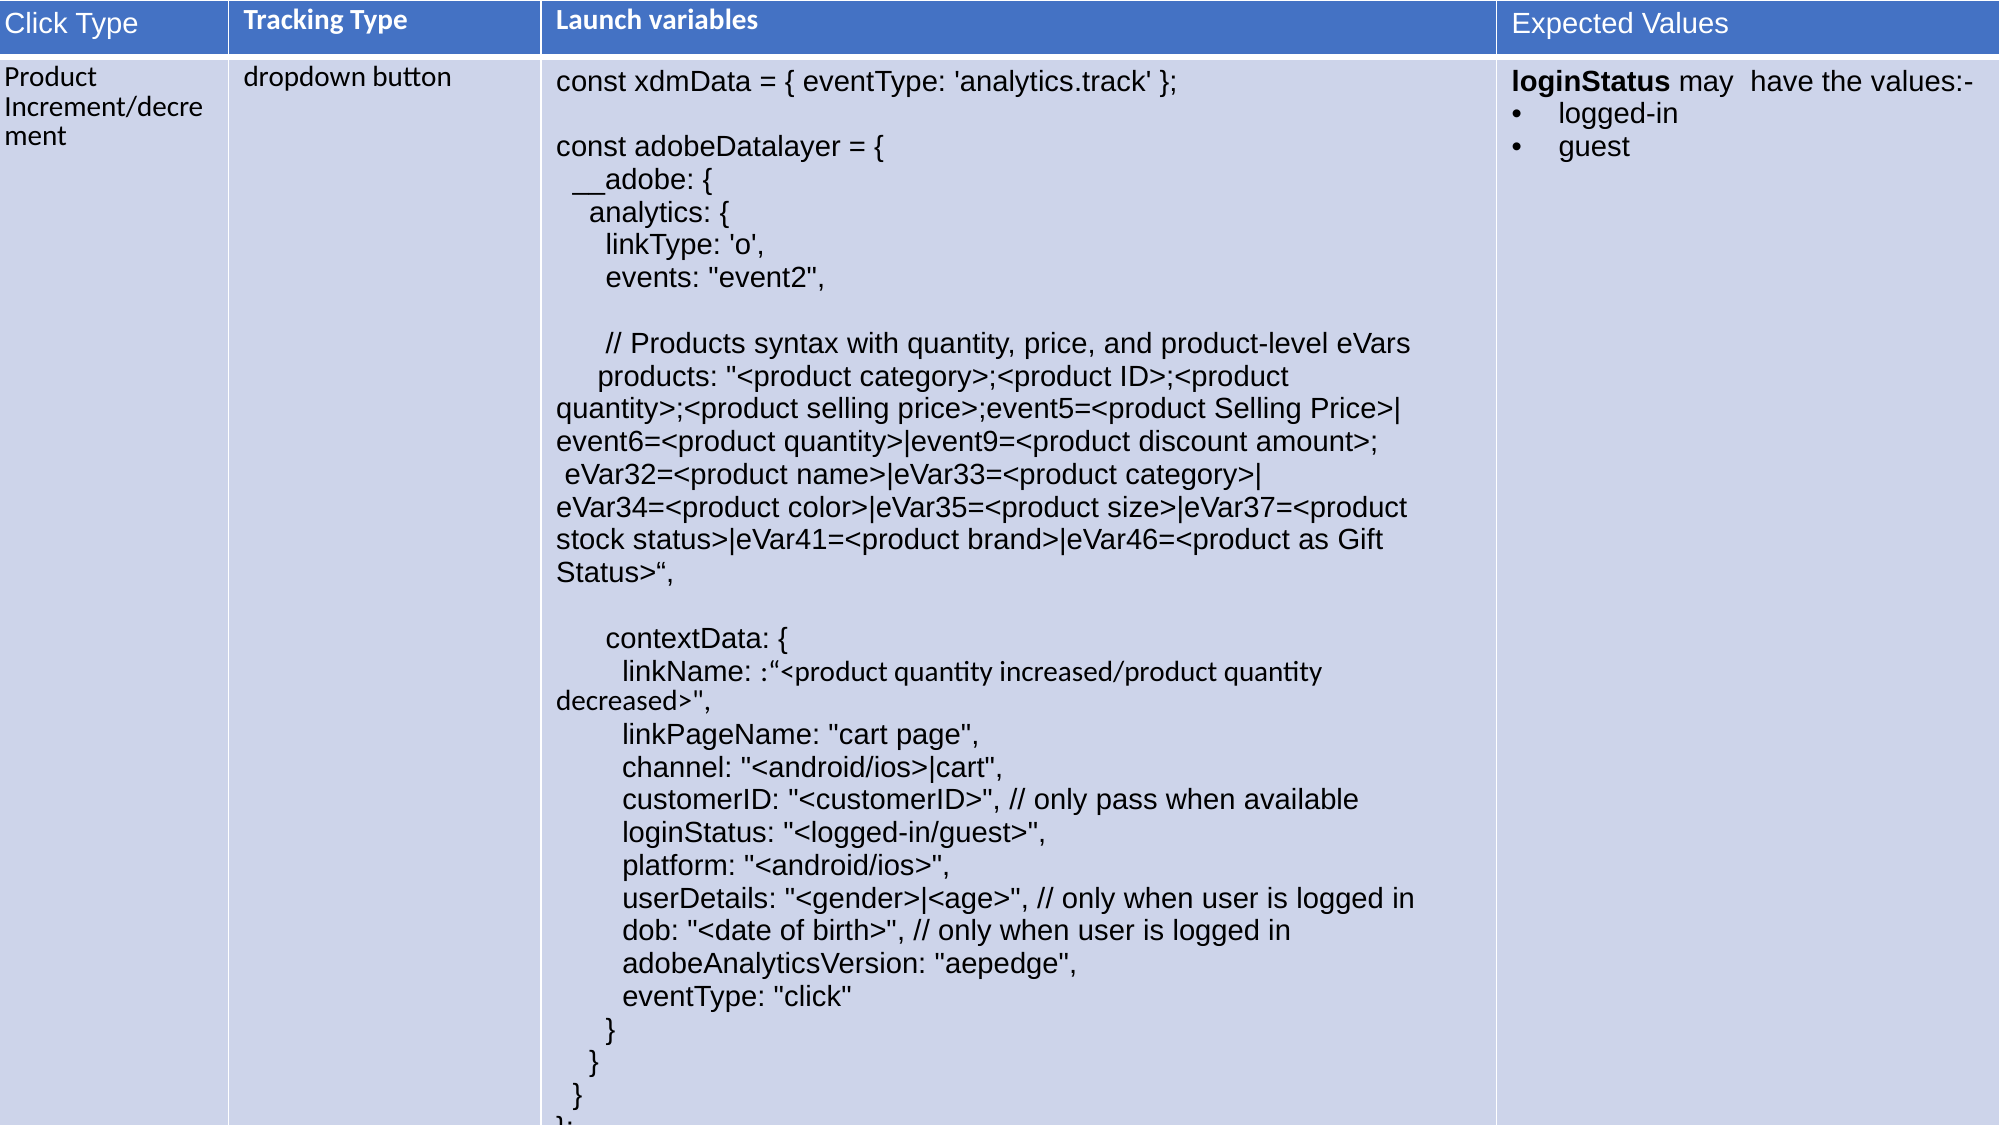

| Click Type | Tracking Type | Launch variables | Expected Values |
| --- | --- | --- | --- |
| Product Increment​/decrement | dropdown button​ | const xdmData = { eventType: 'analytics.track' }; const adobeDatalayer = { \_\_adobe: { analytics: { linkType: 'o', events: "event2", // Products syntax with quantity, price, and product-level eVars products: "<product category>;<product ID>;<product quantity>;<product selling price>;event5=<product Selling Price>|event6=<product quantity>|event9=<product discount amount>; eVar32=<product name>|eVar33=<product category>|eVar34=<product color>|eVar35=<product size>|eVar37=<product stock status>|eVar41=<product brand>|eVar46=<product as Gift Status>“, contextData: { linkName: :“<product quantity increased/product quantity decreased>",​ linkPageName: "cart page", channel: "<android/ios>|cart", customerID: "<customerID>", // only pass when available loginStatus: "<logged-in/guest>", platform: "<android/ios>", userDetails: "<gender>|<age>", // only when user is logged in dob: "<date of birth>", // only when user is logged in adobeAnalyticsVersion: "aepedge", eventType: "click" } } } }; let experienceEvent = new ExperienceEvent({ xdmData: xdmData, data: adobeDatalayer }); Edge.sendEvent(experienceEvent); | loginStatus may have the values:- logged-in guest |